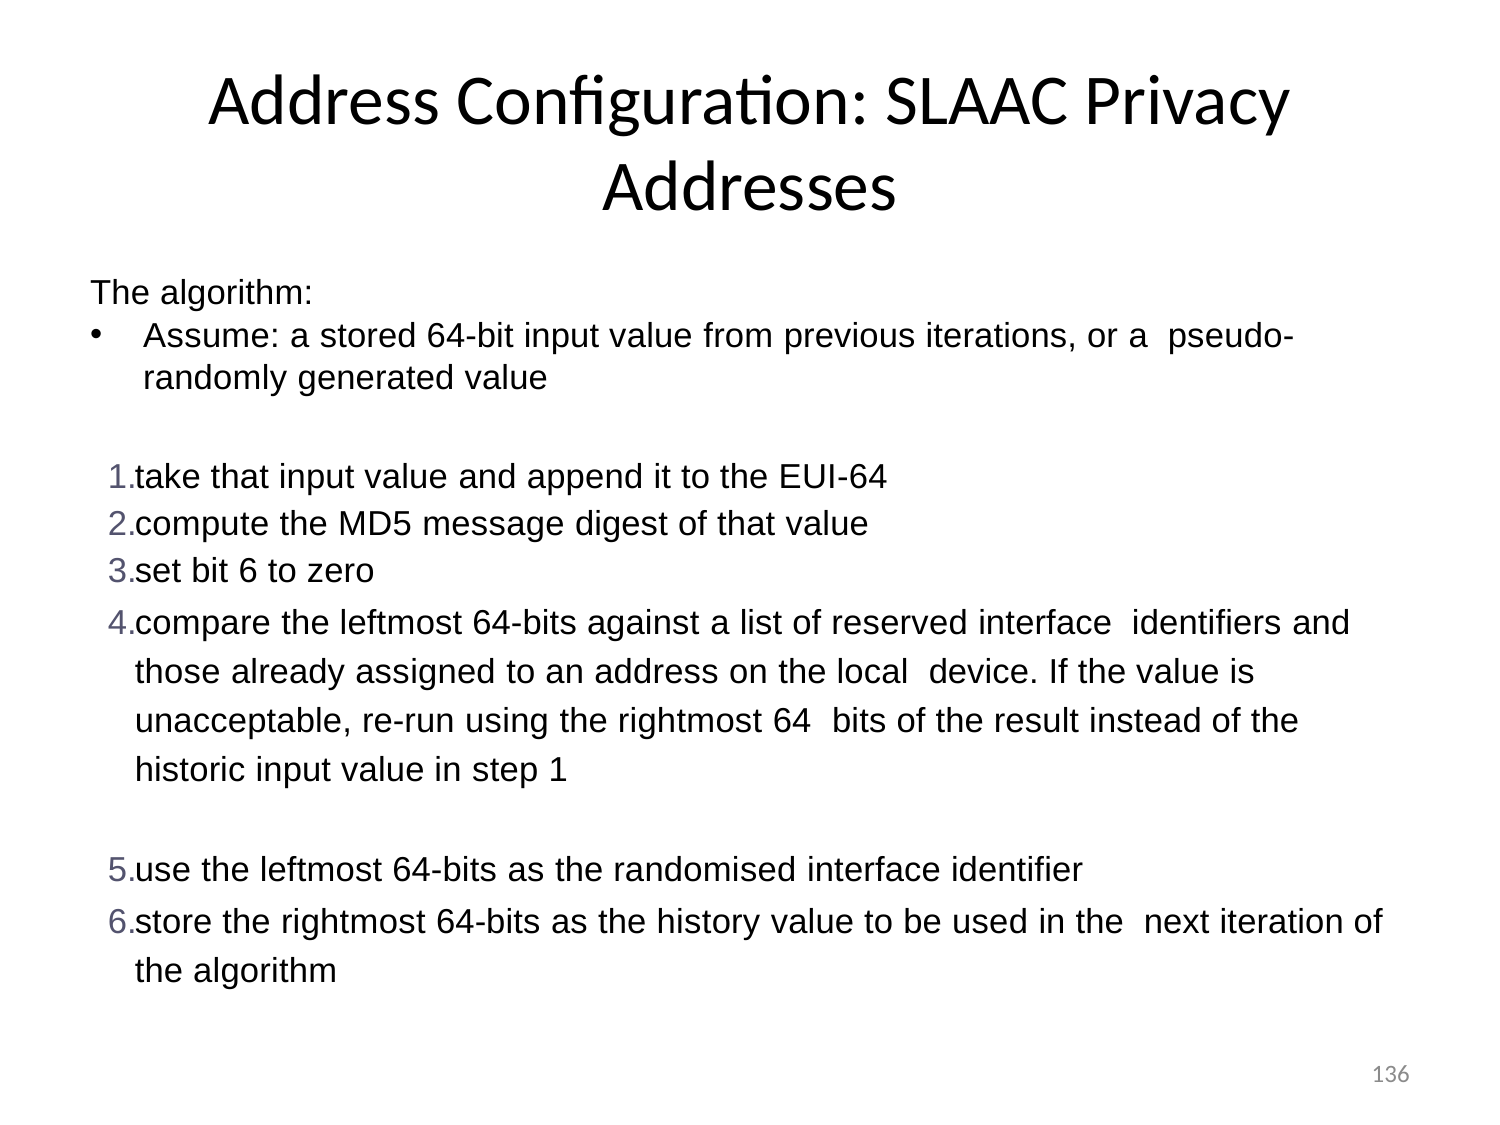

# Address Configuration: SLAAC Privacy Addresses
The algorithm:
Assume: a stored 64-bit input value from previous iterations, or a  pseudo-randomly generated value

take that input value and append it to the EUI-64
compute the MD5 message digest of that value
set bit 6 to zero
compare the leftmost 64-bits against a list of reserved interface  identifiers and those already assigned to an address on the local  device. If the value is unacceptable, re-run using the rightmost 64  bits of the result instead of the historic input value in step 1

use the leftmost 64-bits as the randomised interface identifier
store the rightmost 64-bits as the history value to be used in the  next iteration of the algorithm

136